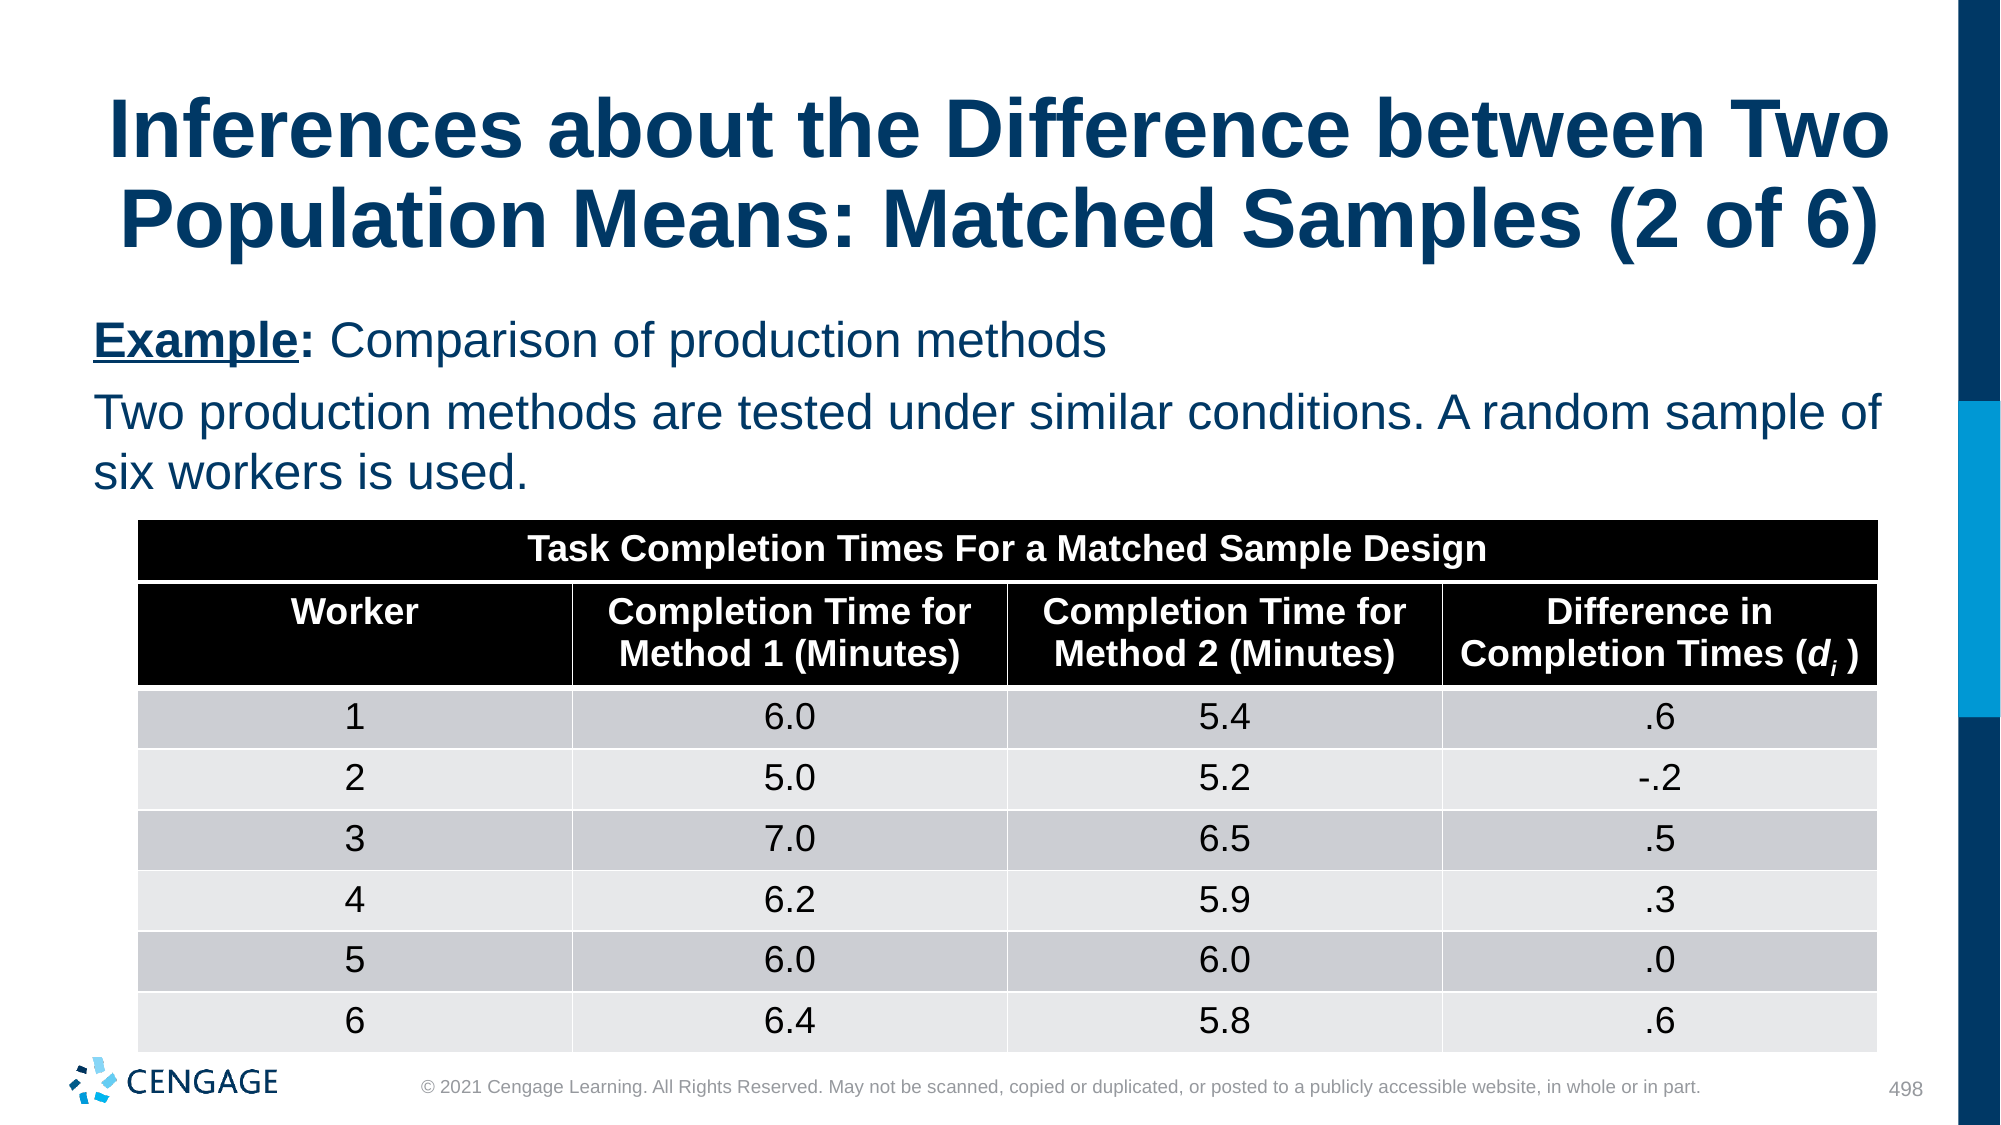

# Inferences about the Difference between Two Population Means: Matched Samples (2 of 6)
Example: Comparison of production methods
Two production methods are tested under similar conditions. A random sample of six workers is used.
| Task Completion Times For a Matched Sample Design |
| --- |
| Worker | Completion Time for Method 1 (Minutes) | Completion Time for Method 2 (Minutes) | Difference in Completion Times (di ) |
| --- | --- | --- | --- |
| 1 | 6.0 | 5.4 | .6 |
| 2 | 5.0 | 5.2 | -.2 |
| 3 | 7.0 | 6.5 | .5 |
| 4 | 6.2 | 5.9 | .3 |
| 5 | 6.0 | 6.0 | .0 |
| 6 | 6.4 | 5.8 | .6 |